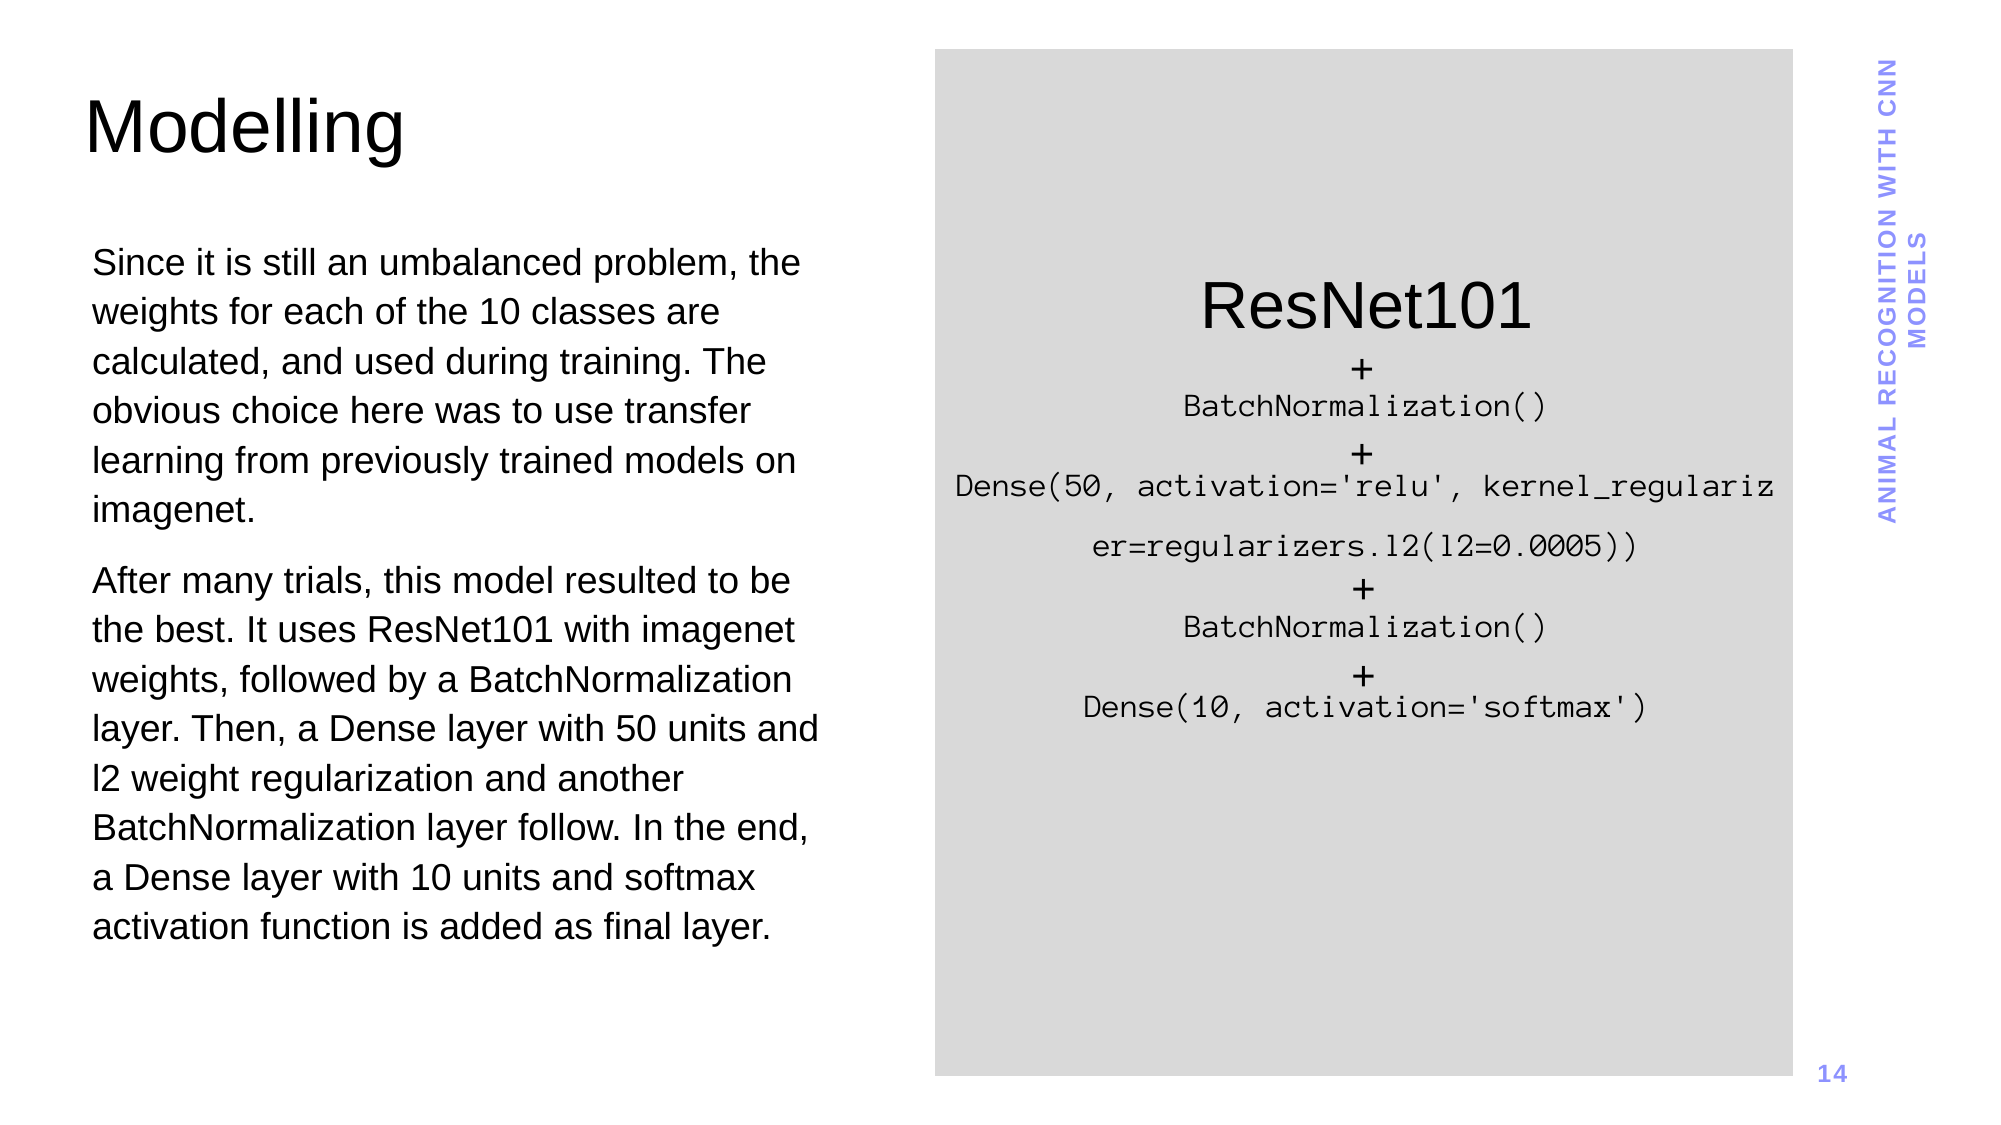

Modelling
ResNet101
BatchNormalization()
Dense(50, activation='relu', kernel_regularizer=regularizers.l2(l2=0.0005))
BatchNormalization()
Dense(10, activation='softmax')

Since it is still an umbalanced problem, the weights for each of the 10 classes are calculated, and used during training. The obvious choice here was to use transfer learning from previously trained models on imagenet.
After many trials, this model resulted to be the best. It uses ResNet101 with imagenet weights, followed by a BatchNormalization layer. Then, a Dense layer with 50 units and l2 weight regularization and another BatchNormalization layer follow. In the end, a Dense layer with 10 units and softmax activation function is added as final layer.
Animal recognition with cnn models
+
+
+
+
14